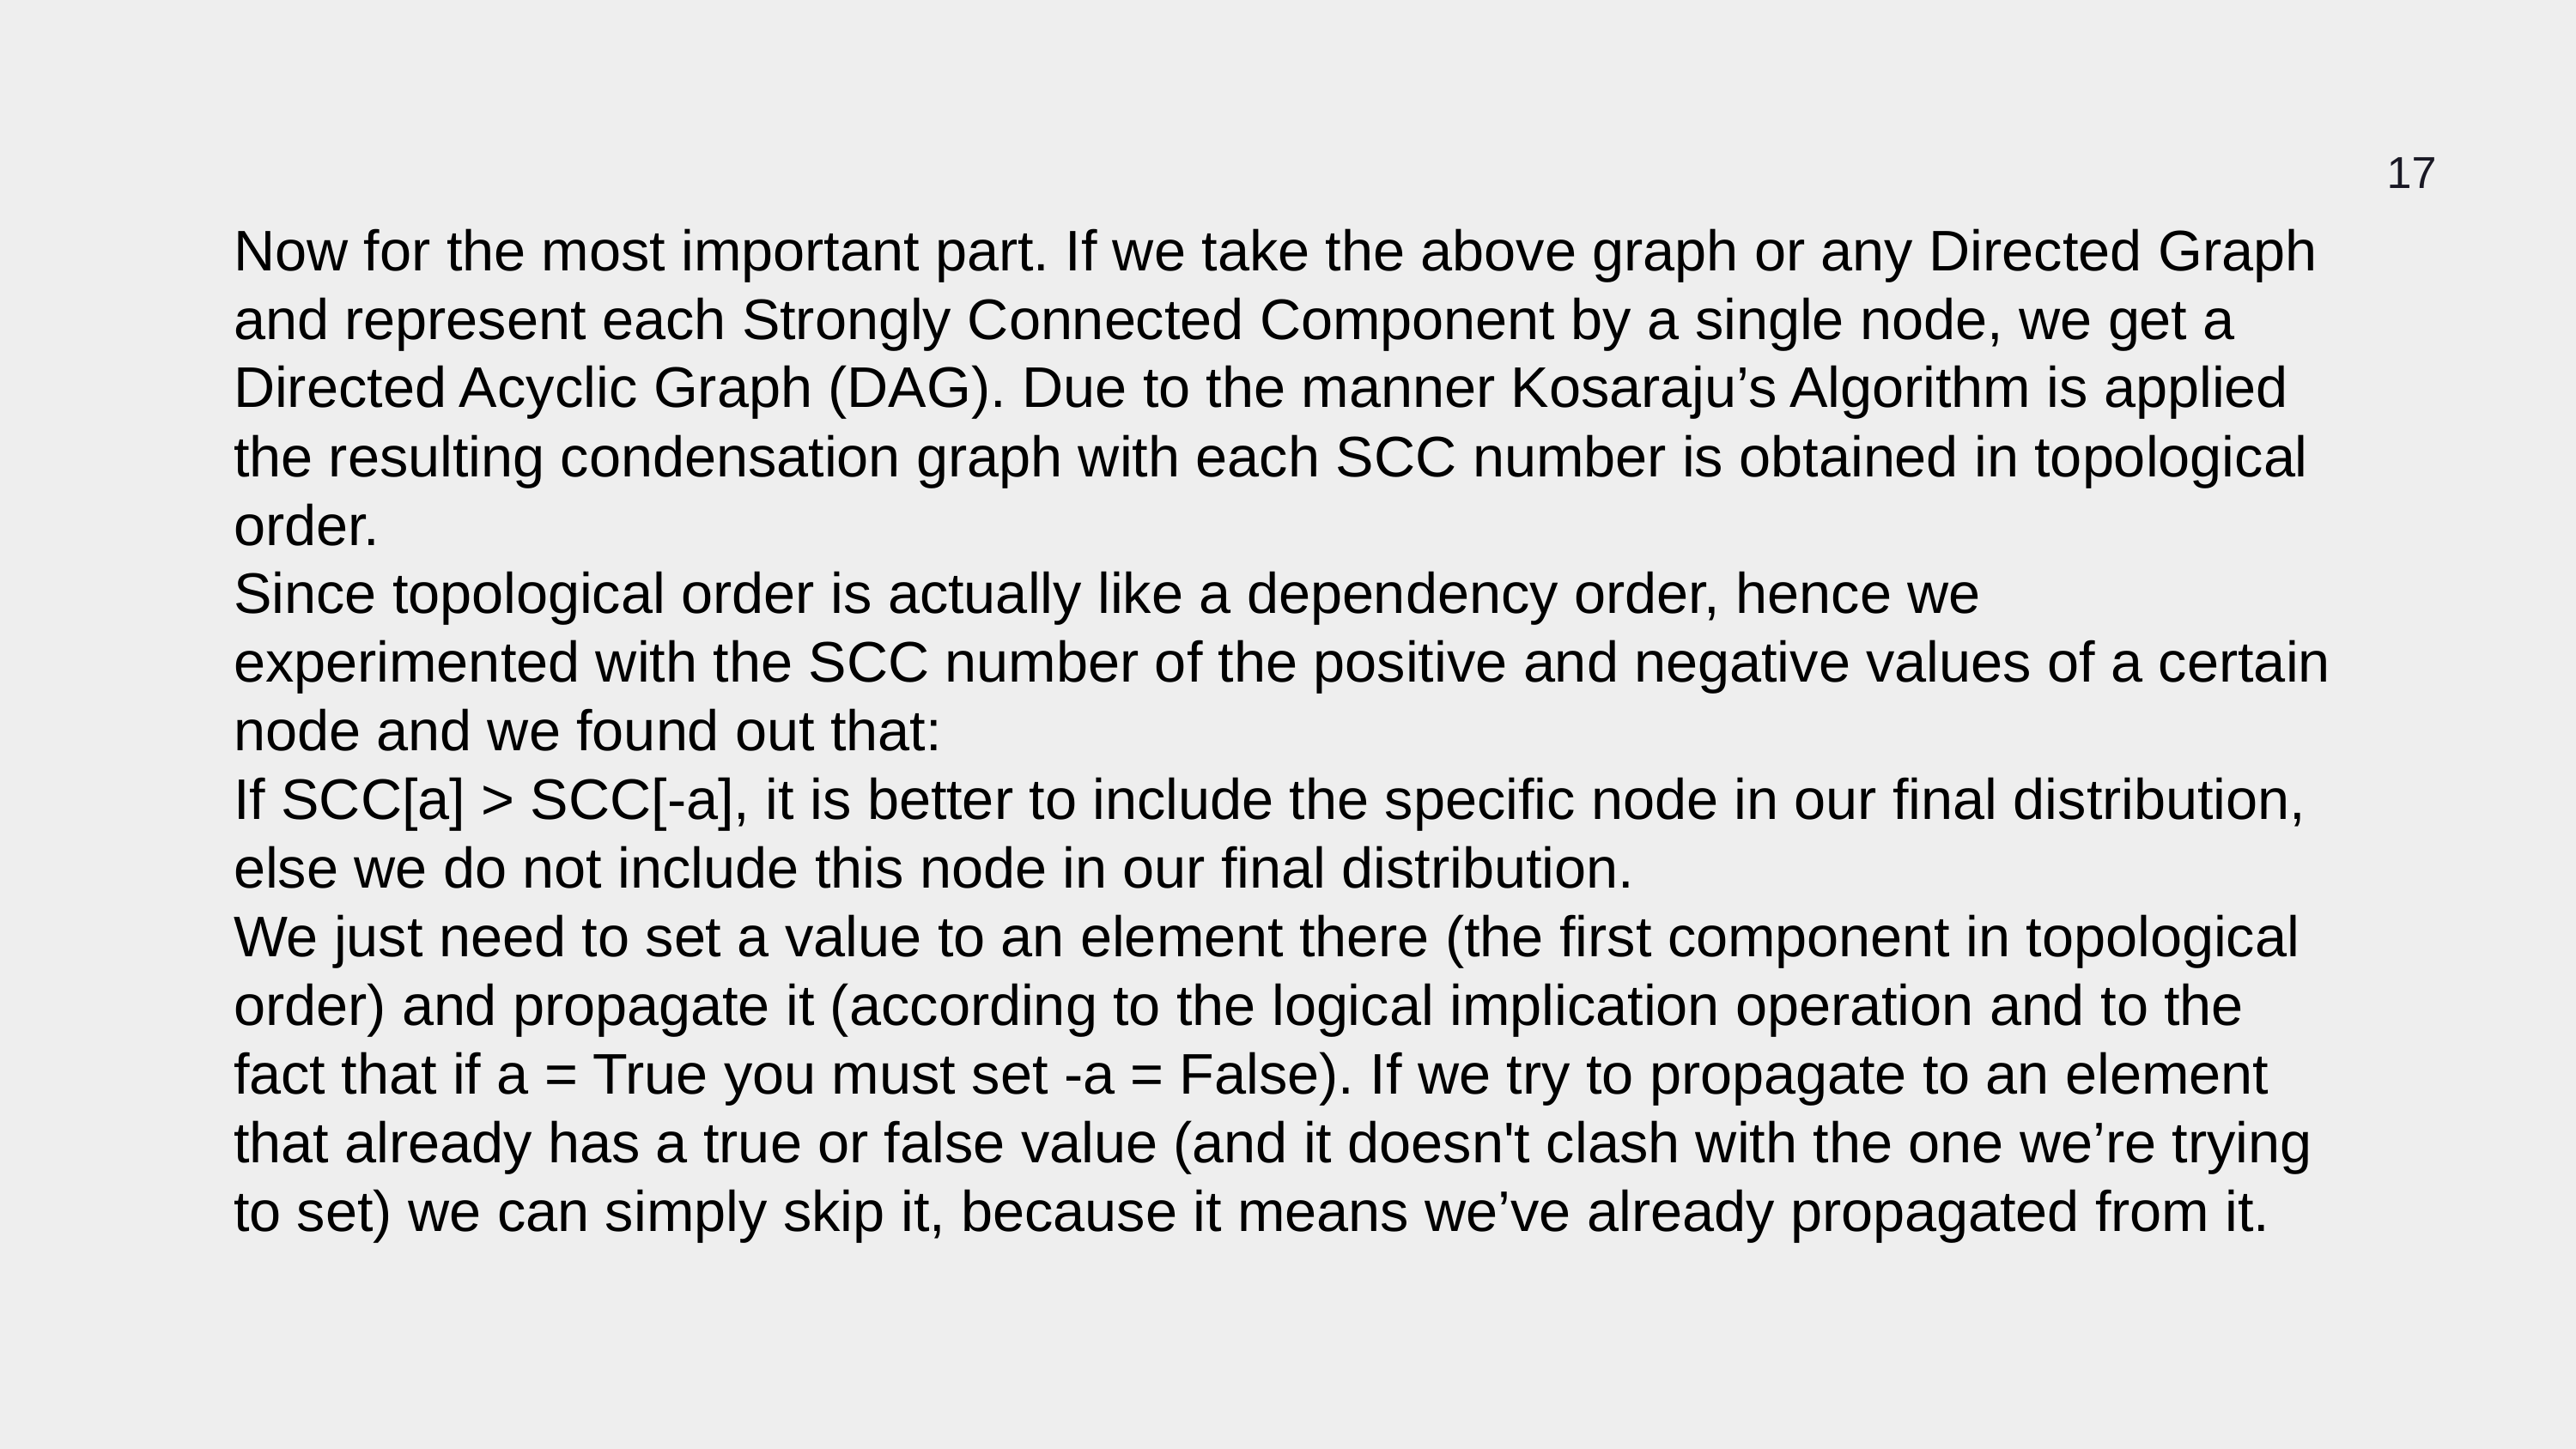

17
Now for the most important part. If we take the above graph or any Directed Graph and represent each Strongly Connected Component by a single node, we get a Directed Acyclic Graph (DAG). Due to the manner Kosaraju’s Algorithm is applied the resulting condensation graph with each SCC number is obtained in topological order.
Since topological order is actually like a dependency order, hence we experimented with the SCC number of the positive and negative values of a certain node and we found out that:
If SCC[a] > SCC[-a], it is better to include the specific node in our final distribution, else we do not include this node in our final distribution.
We just need to set a value to an element there (the first component in topological order) and propagate it (according to the logical implication operation and to the fact that if a = True you must set -a = False). If we try to propagate to an element that already has a true or false value (and it doesn't clash with the one we’re trying to set) we can simply skip it, because it means we’ve already propagated from it.